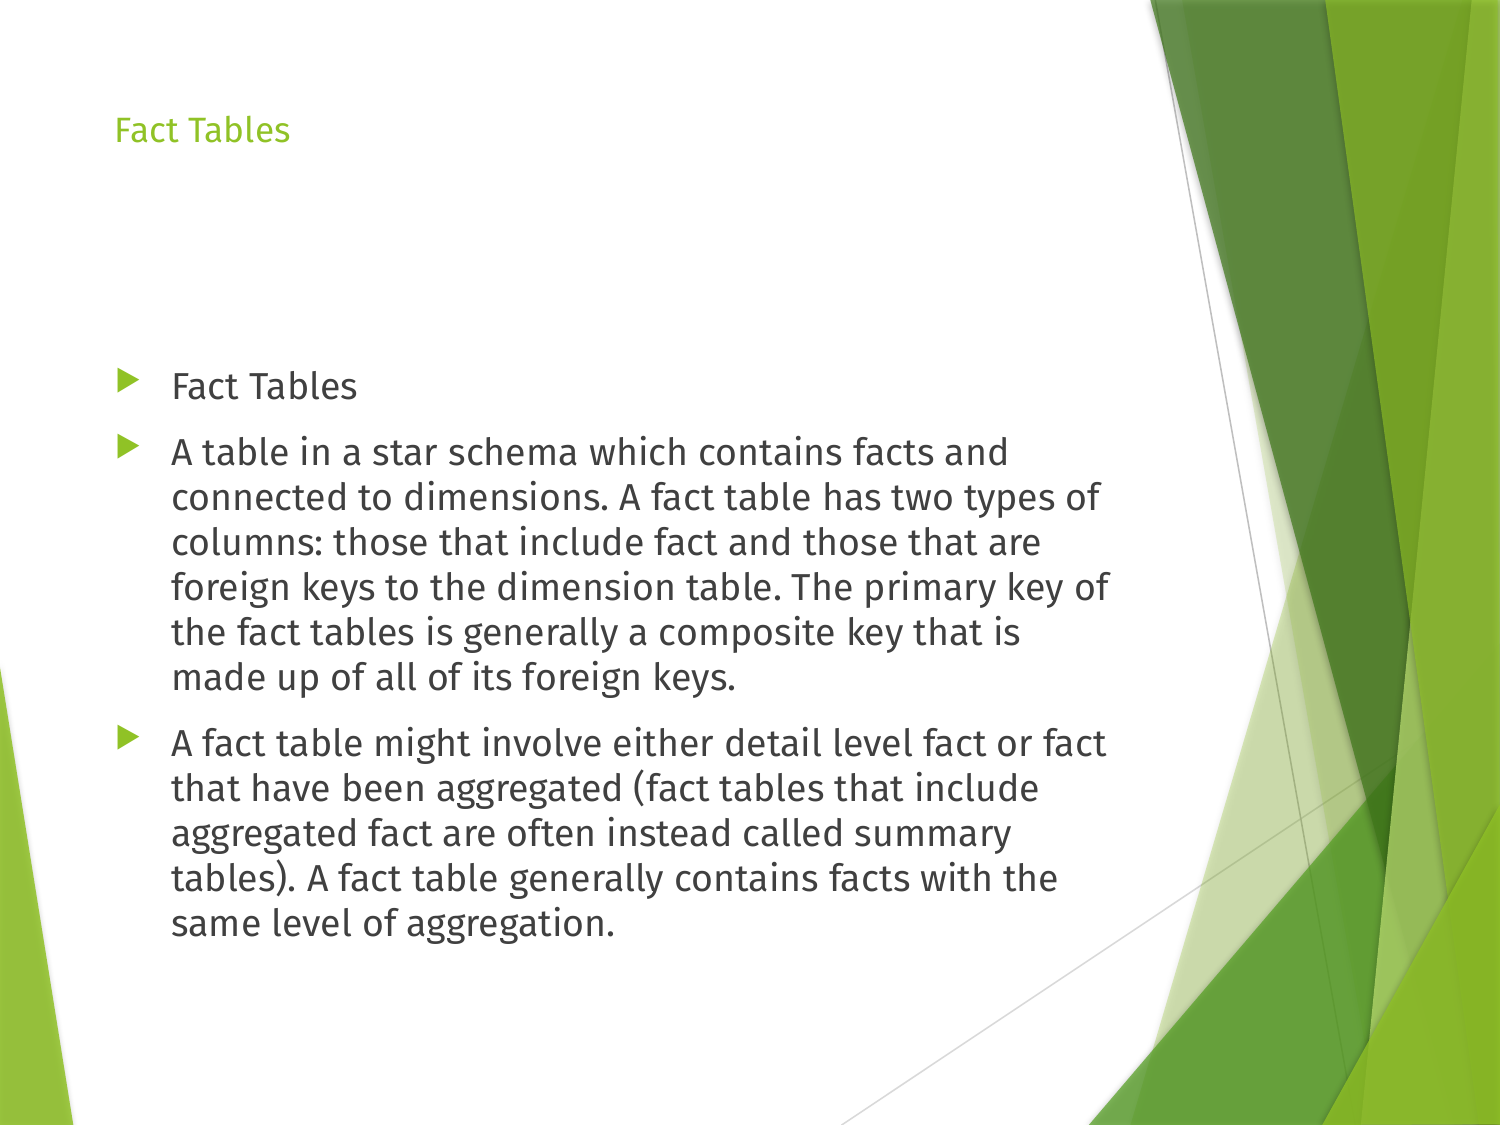

# Fact Tables
Fact Tables
A table in a star schema which contains facts and connected to dimensions. A fact table has two types of columns: those that include fact and those that are foreign keys to the dimension table. The primary key of the fact tables is generally a composite key that is made up of all of its foreign keys.
A fact table might involve either detail level fact or fact that have been aggregated (fact tables that include aggregated fact are often instead called summary tables). A fact table generally contains facts with the same level of aggregation.